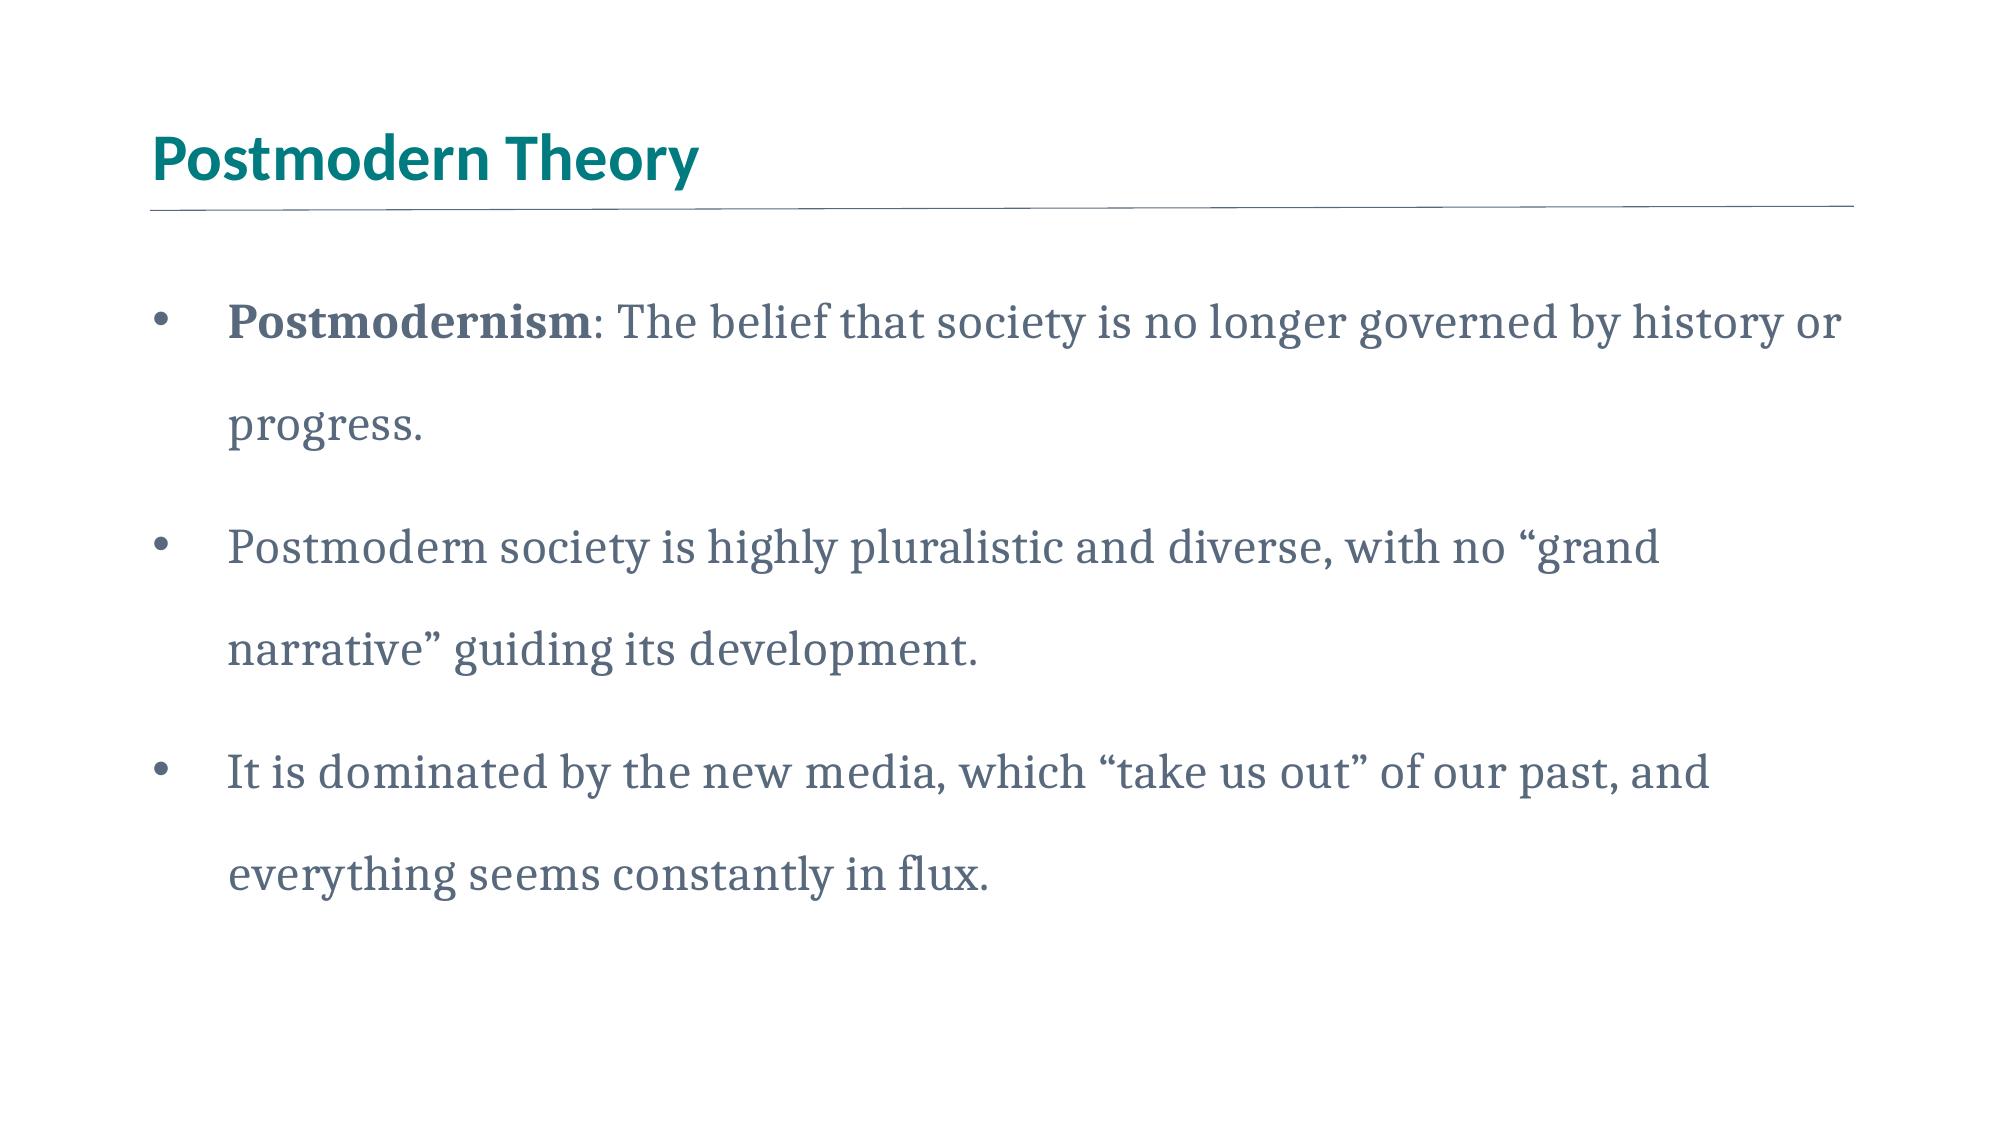

# Postmodern Theory
Postmodernism: The belief that society is no longer governed by history or progress.
Postmodern society is highly pluralistic and diverse, with no “grand narrative” guiding its development.
It is dominated by the new media, which “take us out” of our past, and everything seems constantly in flux.